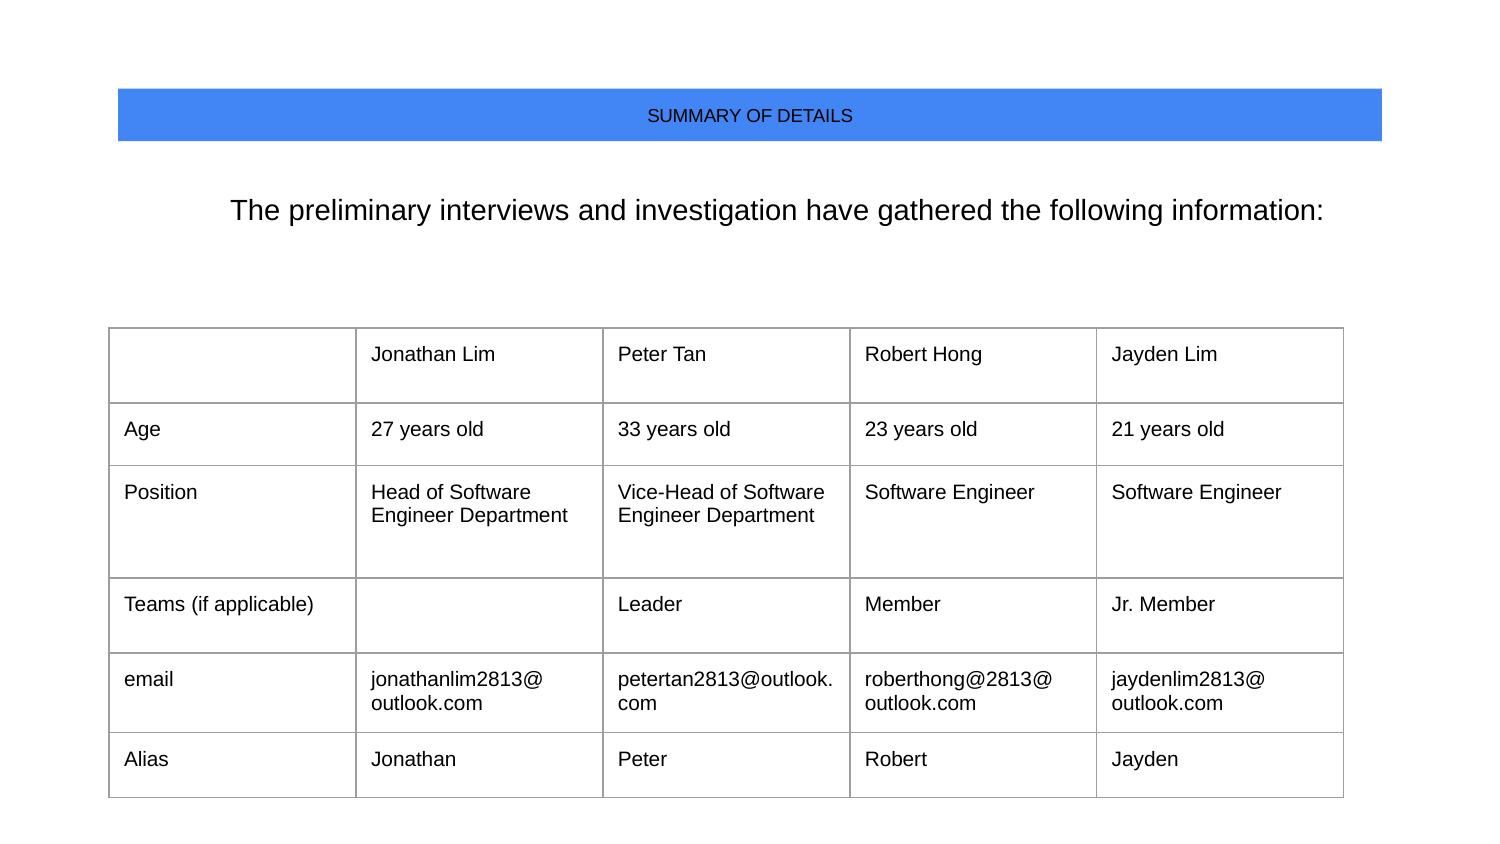

# SUMMARY OF DETAILS
The preliminary interviews and investigation have gathered the following information:
|  | Jonathan Lim | Peter Tan | Robert Hong | Jayden Lim |
| --- | --- | --- | --- | --- |
| Age | 27 years old | 33 years old | 23 years old | 21 years old |
| Position | Head of Software Engineer Department | Vice-Head of Software Engineer Department | Software Engineer | Software Engineer |
| Teams (if applicable) |  | Leader | Member | Jr. Member |
| email | jonathanlim2813@ outlook.com | petertan2813@outlook.com | roberthong@2813@ outlook.com | jaydenlim2813@ outlook.com |
| Alias | Jonathan | Peter | Robert | Jayden |